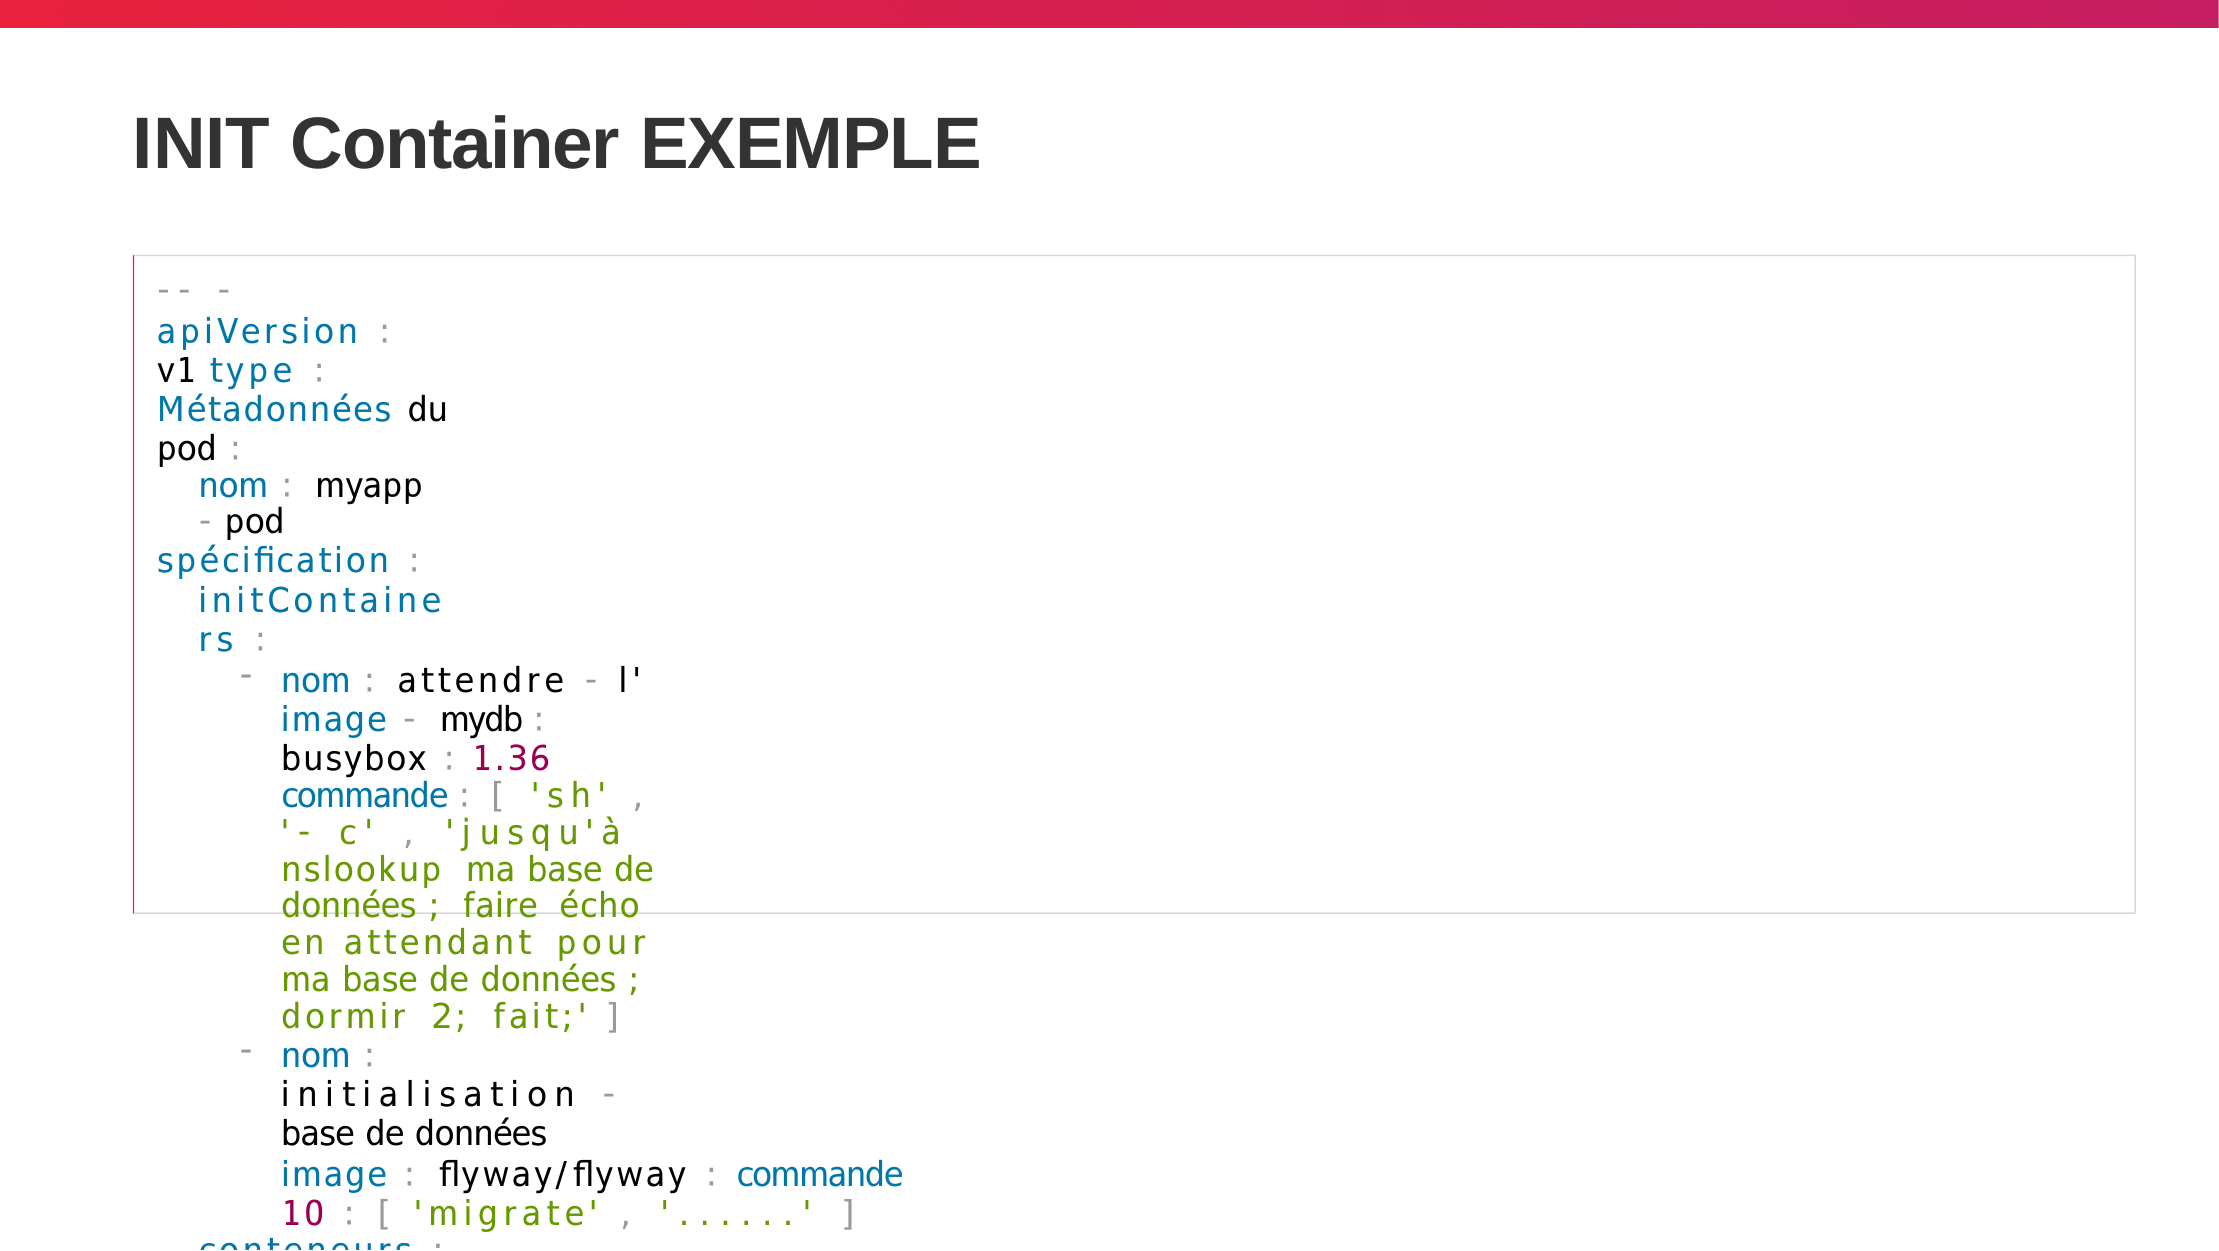

# INIT Container EXEMPLE
-- -
apiVersion :  v1 type : Métadonnées du pod :
nom :  myapp - pod
spécification :
initContainers :
nom :  attendre - l' image - mydb : busybox : 1.36
commande : [ 'sh' ,  '- c' ,  'jusqu'à  nslookup  ma base de données ;  faire  écho  en attendant  pour  ma base de données ; dormir  2;  fait;' ]
nom : initialisation - base de données
image : flyway/flyway : commande 10 :  [ 'migrate' ,  '......' ]
conteneurs :
nom : dos
image : ghcr.io/traefik/whoami : v1.10.1